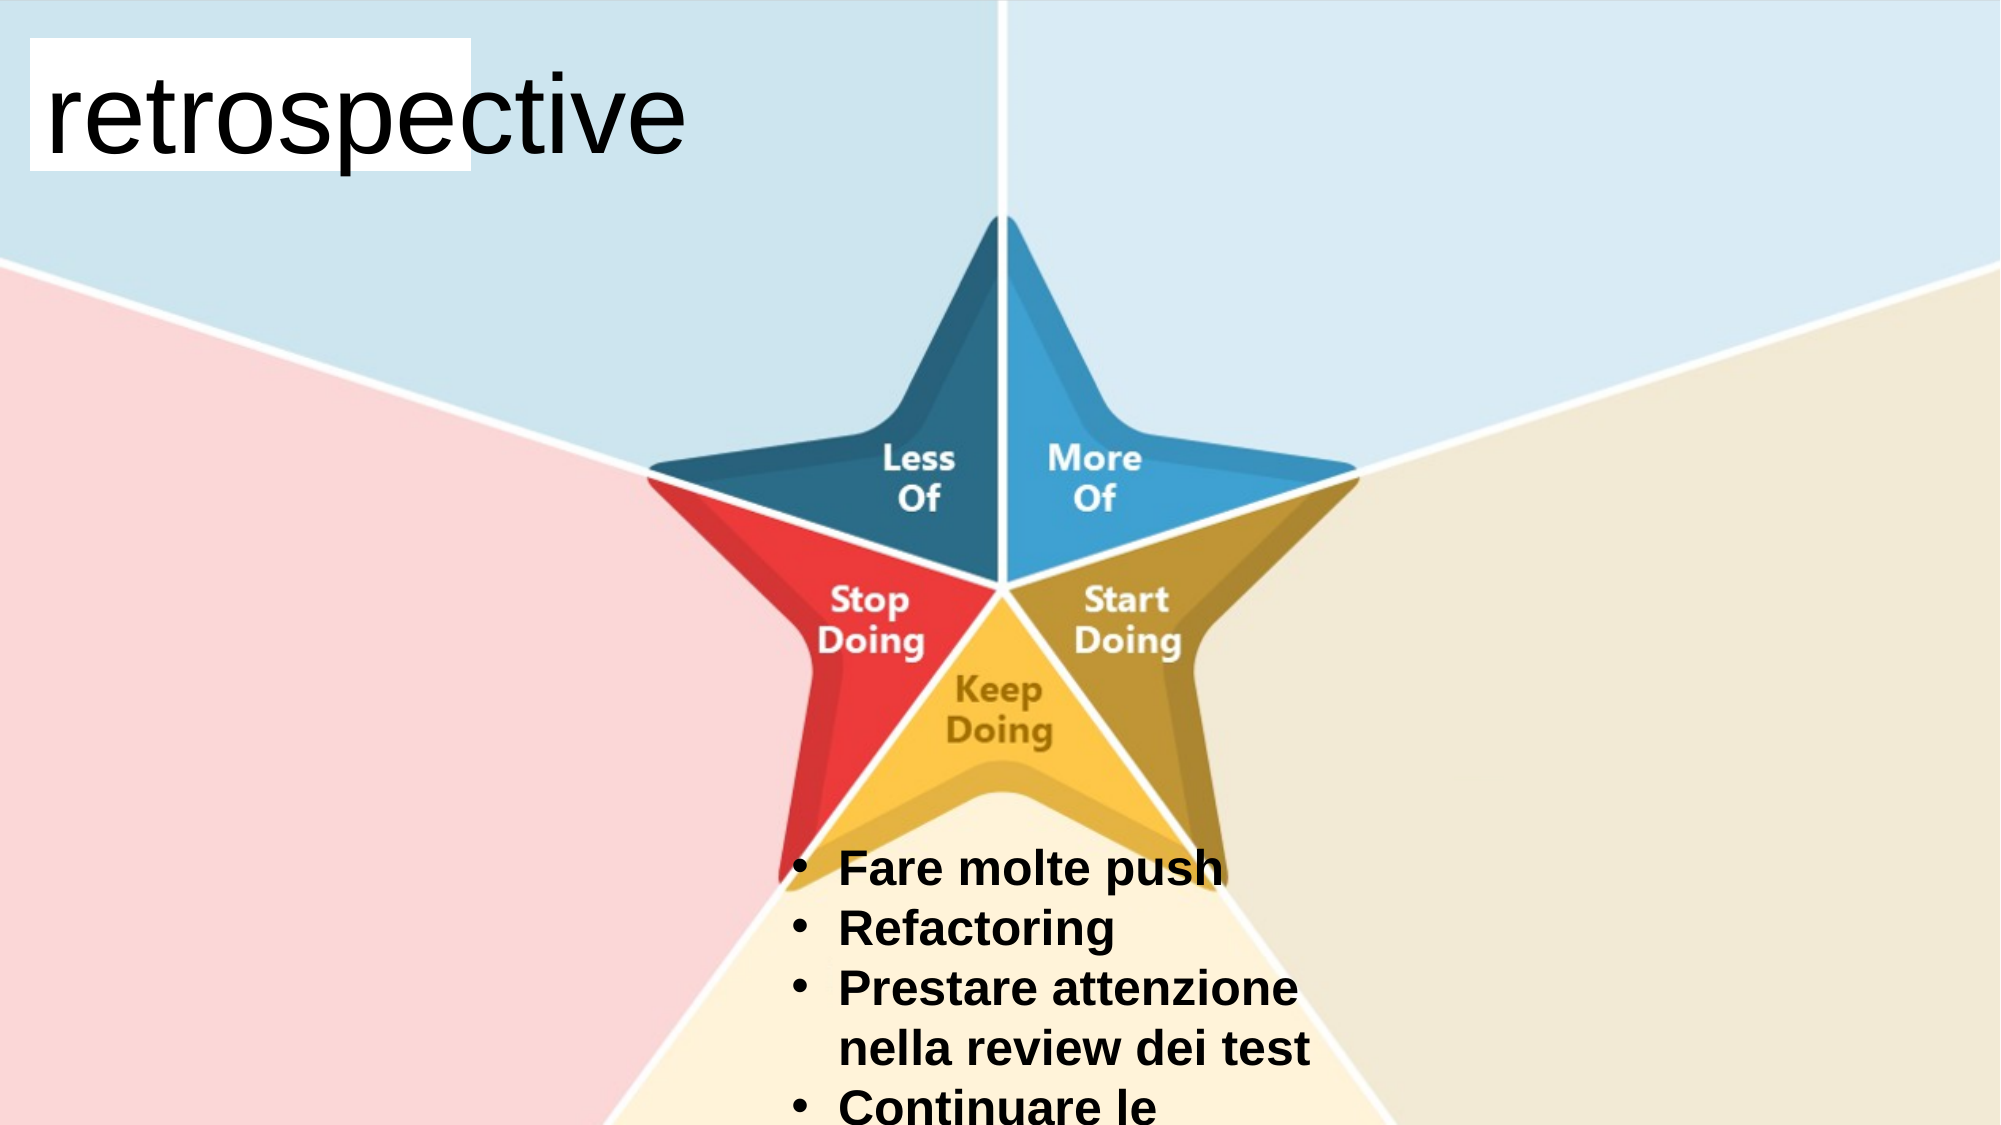

# retrospective

Fare molte push
Refactoring
Prestare attenzione nella review dei test
Continuare le riunioni
Commentare codice